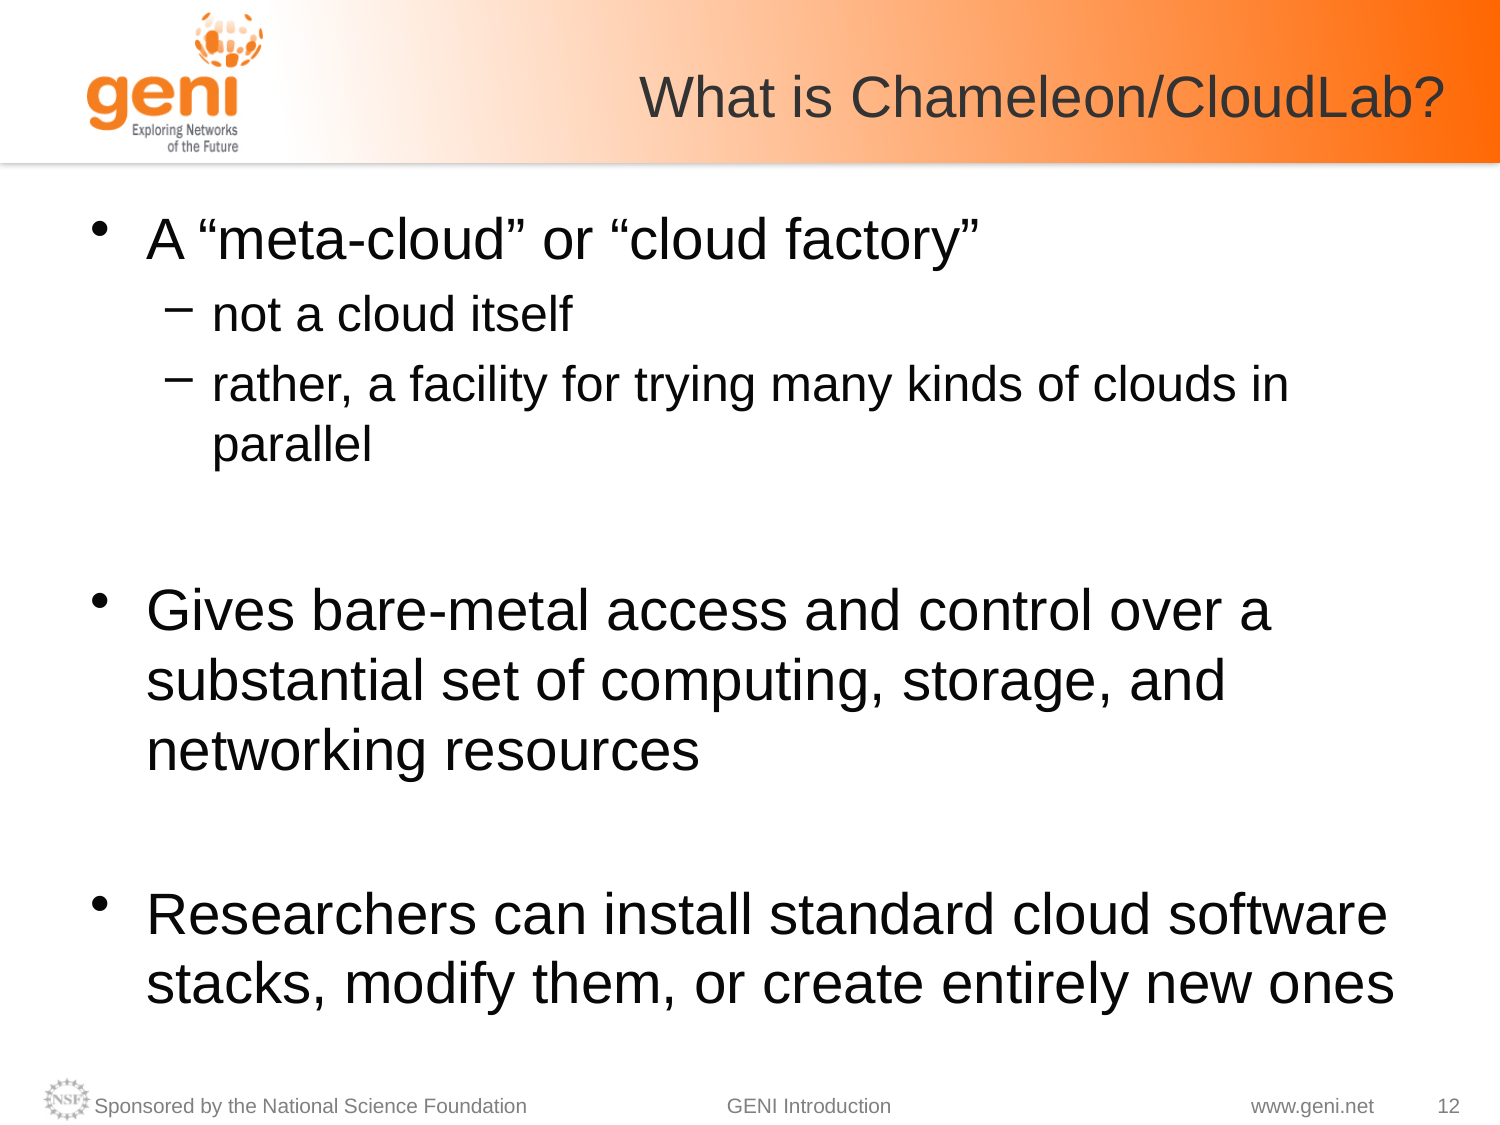

# What is Chameleon/CloudLab?
A “meta-cloud” or “cloud factory”
not a cloud itself
rather, a facility for trying many kinds of clouds in parallel

Gives bare-metal access and control over a substantial set of computing, storage, and networking resources

Researchers can install standard cloud software stacks, modify them, or create entirely new ones